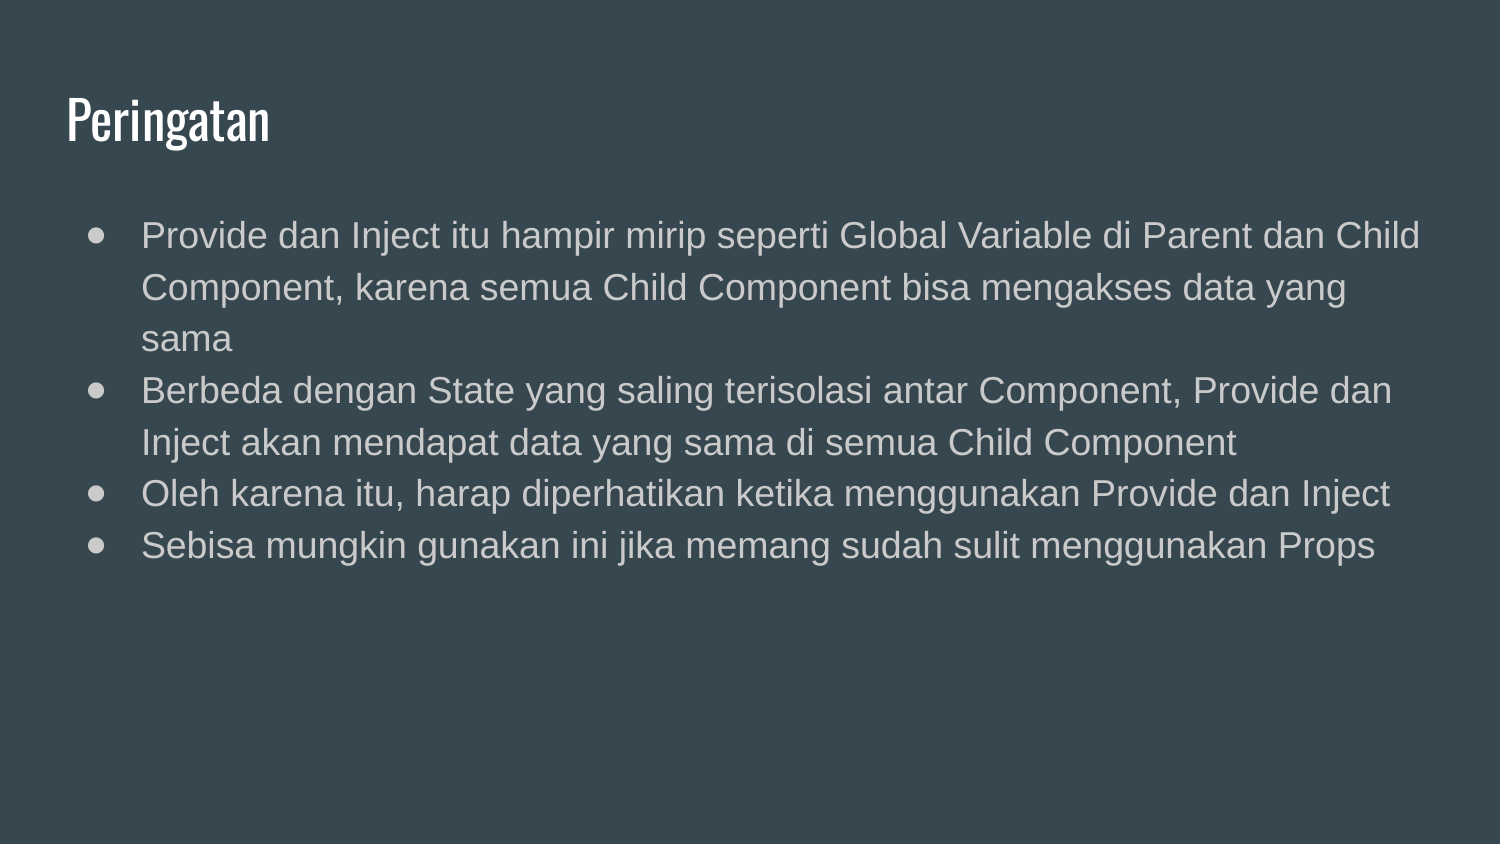

# Peringatan
Provide dan Inject itu hampir mirip seperti Global Variable di Parent dan Child Component, karena semua Child Component bisa mengakses data yang sama
Berbeda dengan State yang saling terisolasi antar Component, Provide dan Inject akan mendapat data yang sama di semua Child Component
Oleh karena itu, harap diperhatikan ketika menggunakan Provide dan Inject
Sebisa mungkin gunakan ini jika memang sudah sulit menggunakan Props